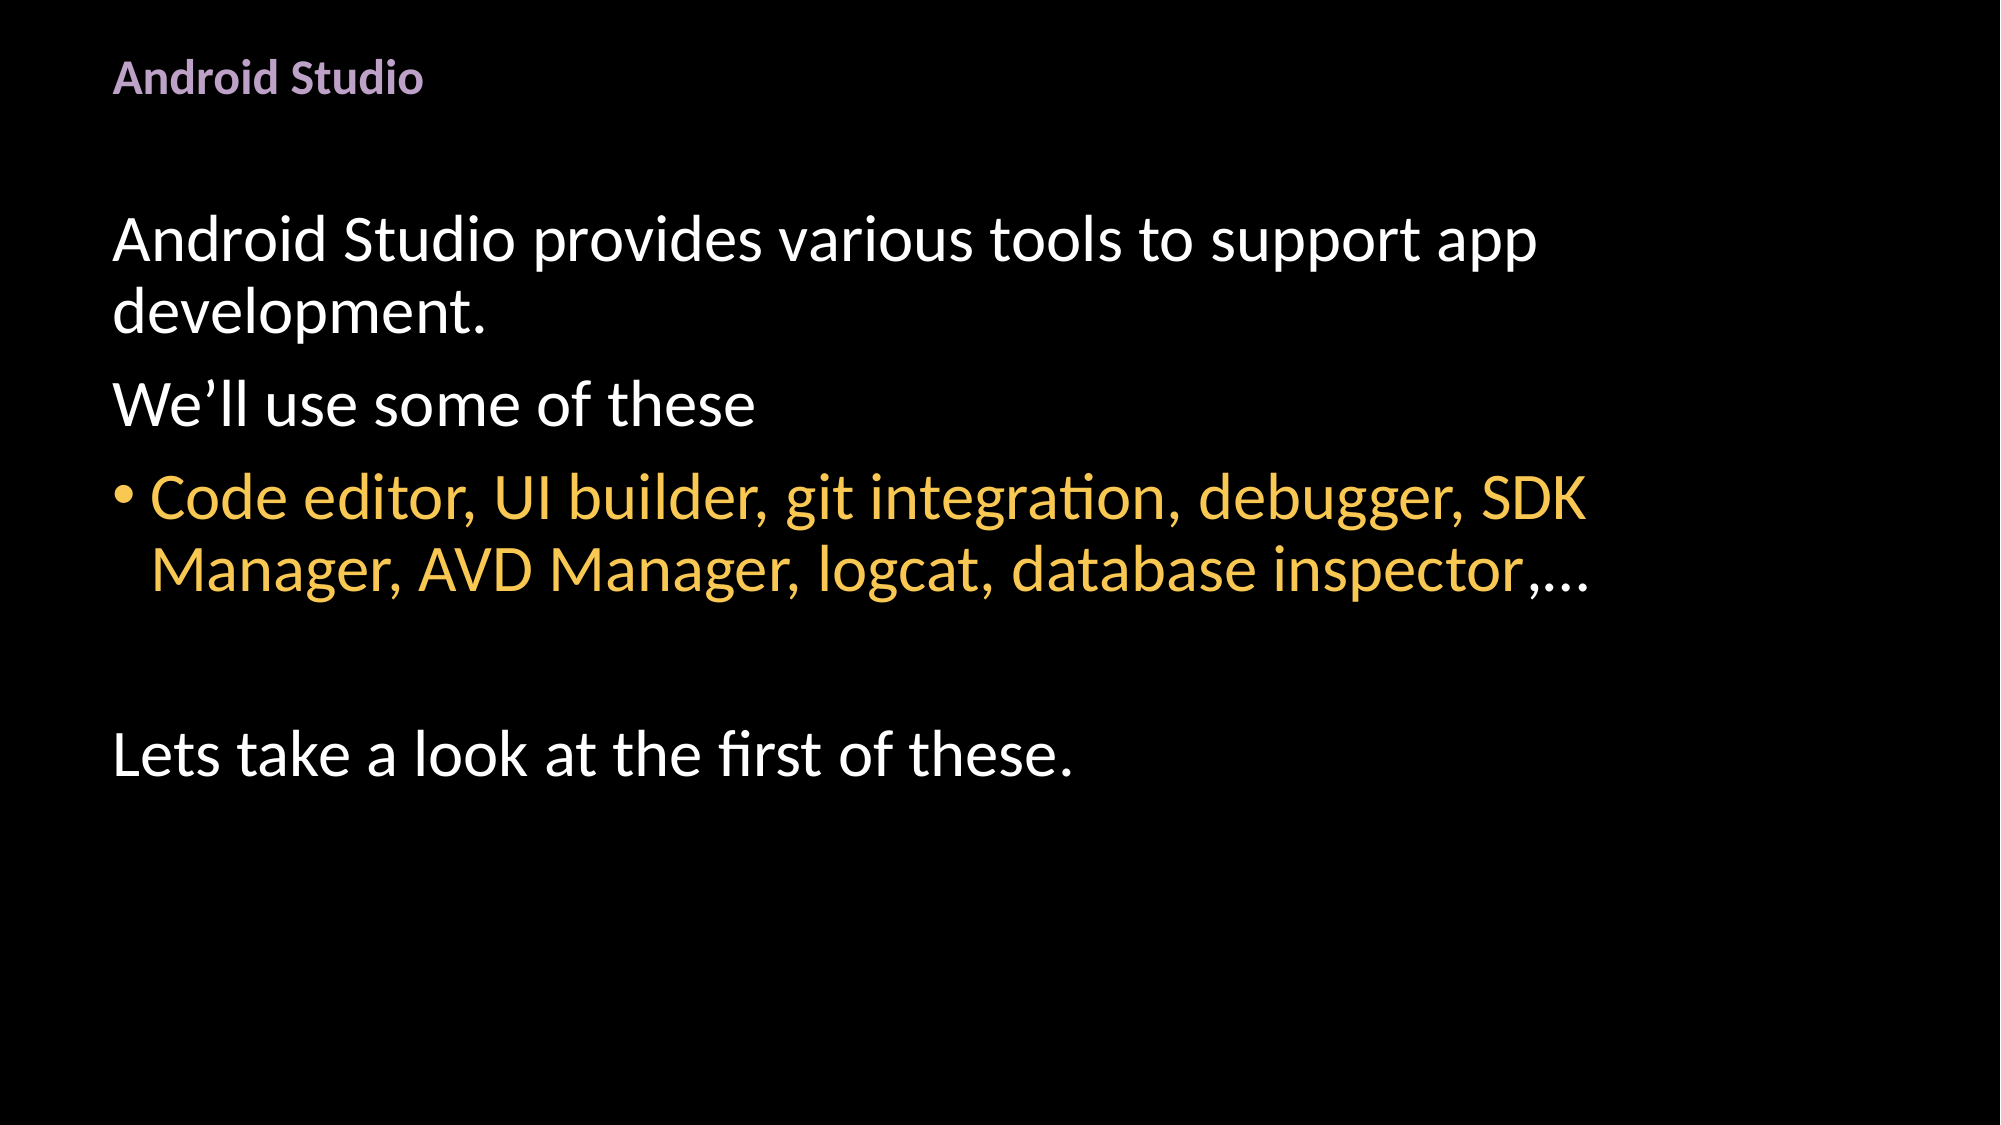

# Android Studio
Android Studio provides various tools to support app development.
We’ll use some of these
Code editor, UI builder, git integration, debugger, SDK Manager, AVD Manager, logcat, database inspector,…

Lets take a look at the first of these.